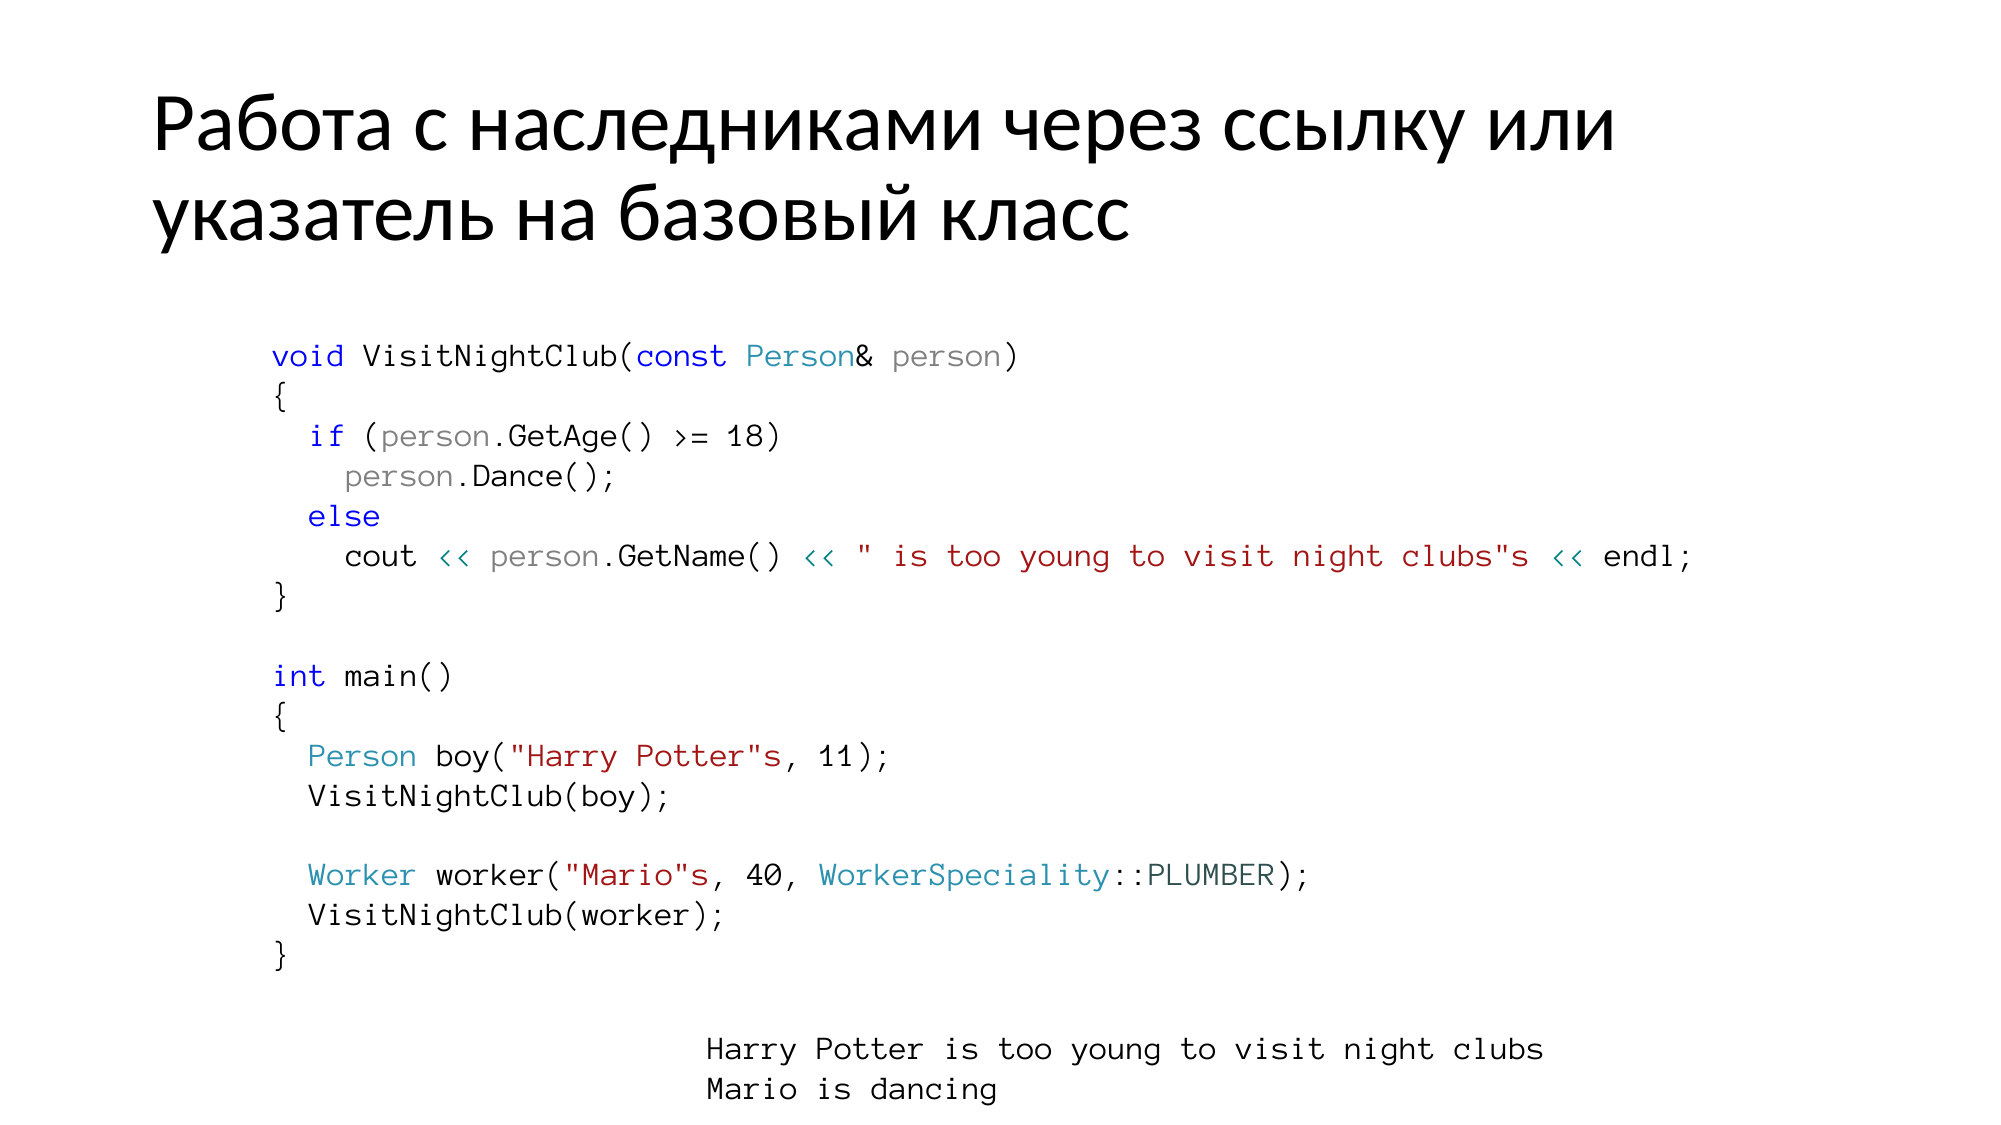

# Работа с наследниками через ссылку или указатель на базовый класс
void VisitNightClub(const Person& person)
{
  if (person.GetAge() >= 18)
    person.Dance();
  else
    cout << person.GetName() << " is too young to visit night clubs"s << endl;
}

int main()
{
  Person boy("Harry Potter"s, 11);
  VisitNightClub(boy);

  Worker worker("Mario"s, 40, WorkerSpeciality::PLUMBER);
  VisitNightClub(worker);
}
Harry Potter is too young to visit night clubs
Mario is dancing